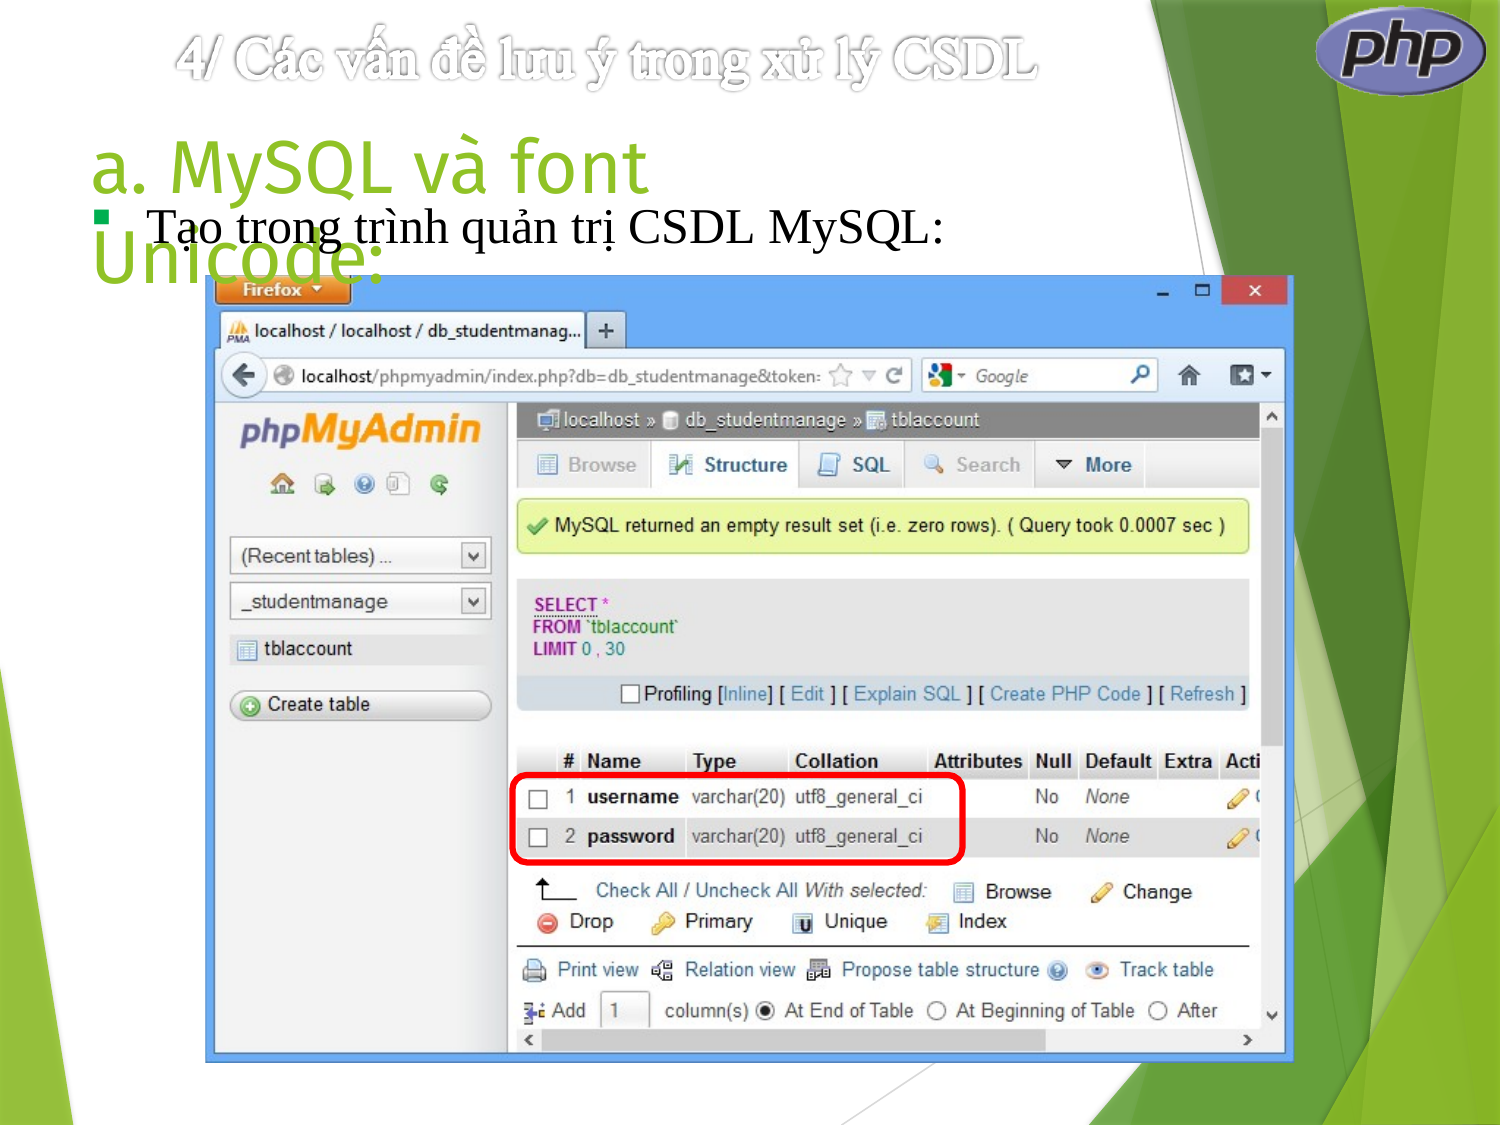

# a. MySQL và font Unicode:
Tạo trong trình quản trị CSDL MySQL: